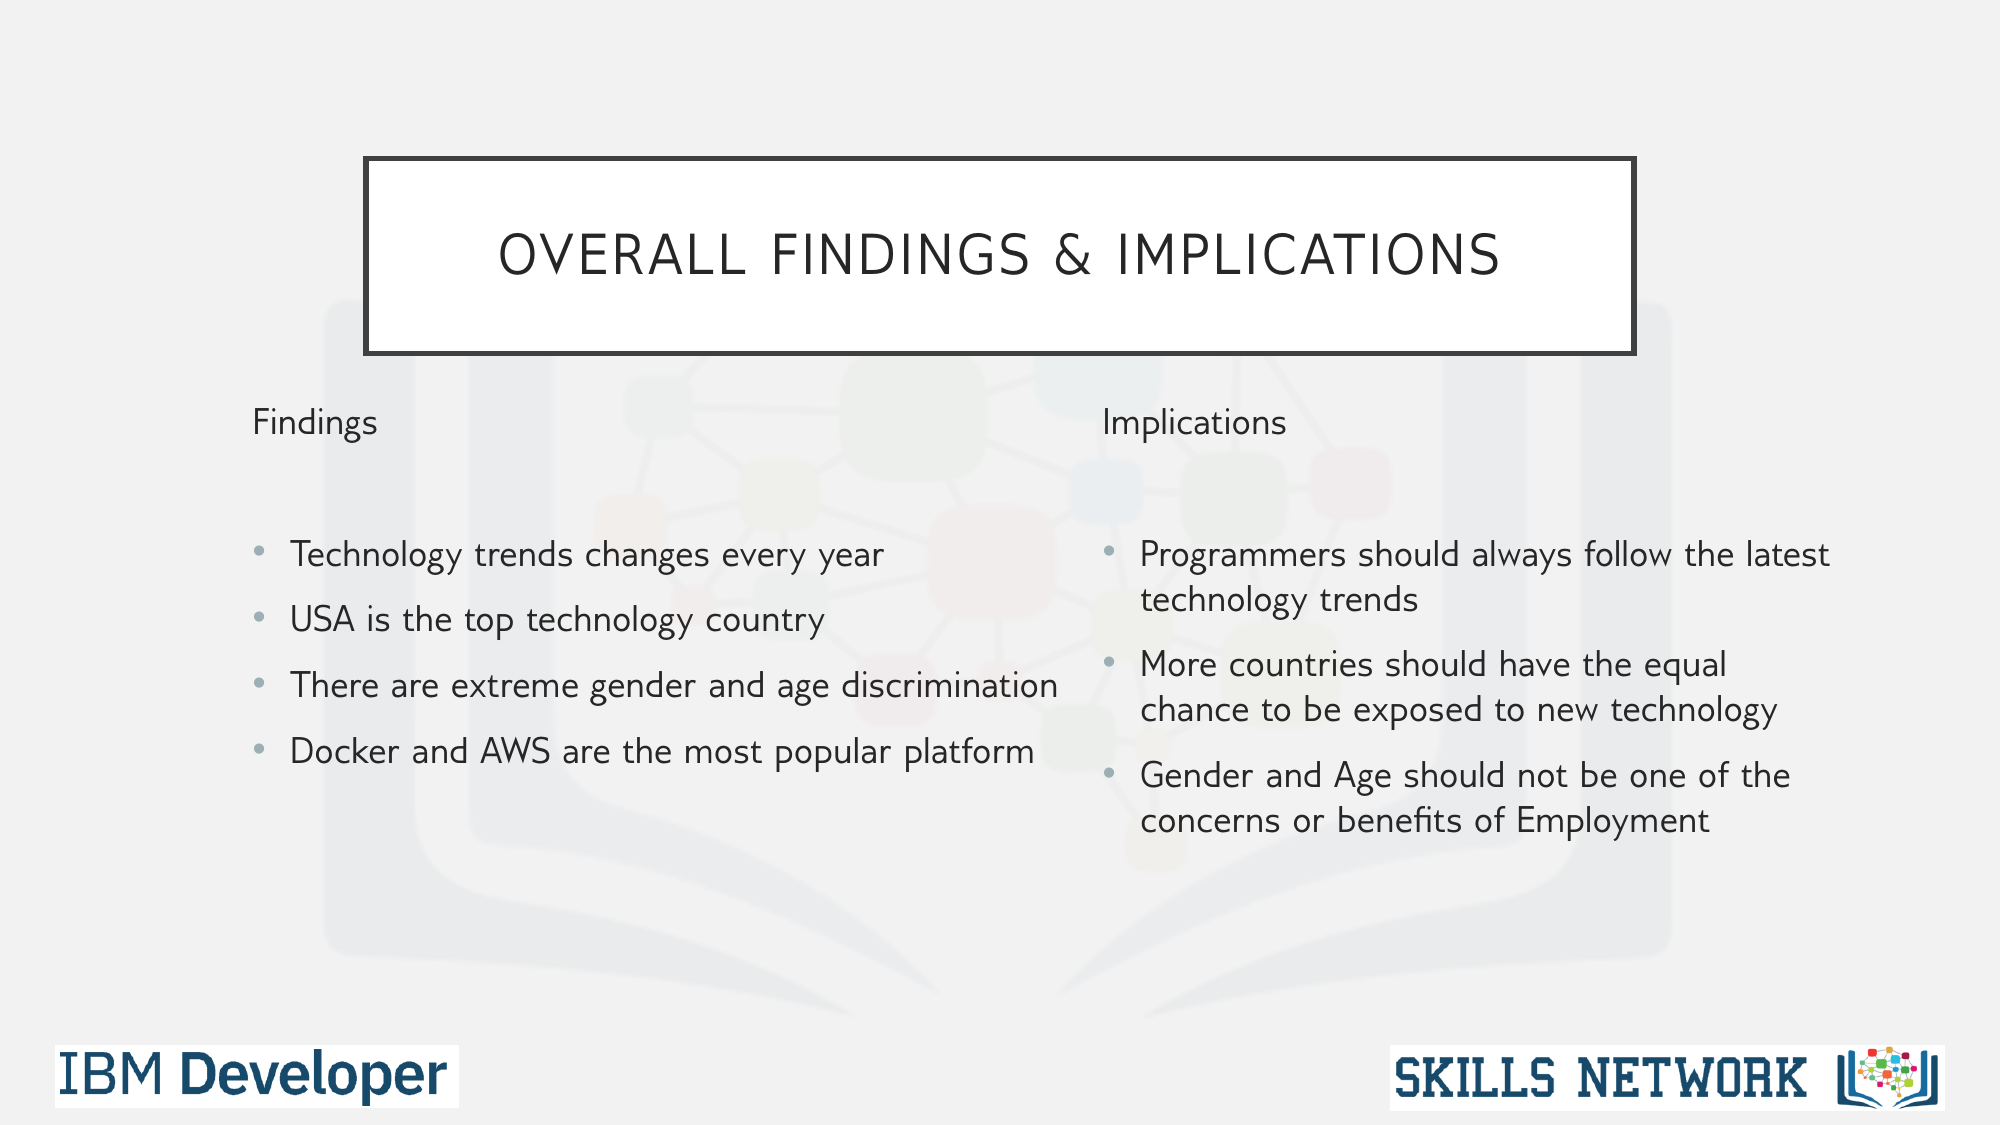

# OVERALL FINDINGS & IMPLICATIONS
Findings

Technology trends changes every year
USA is the top technology country
There are extreme gender and age discrimination
Docker and AWS are the most popular platform
Implications

Programmers should always follow the latest technology trends
More countries should have the equal chance to be exposed to new technology
Gender and Age should not be one of the concerns or benefits of Employment